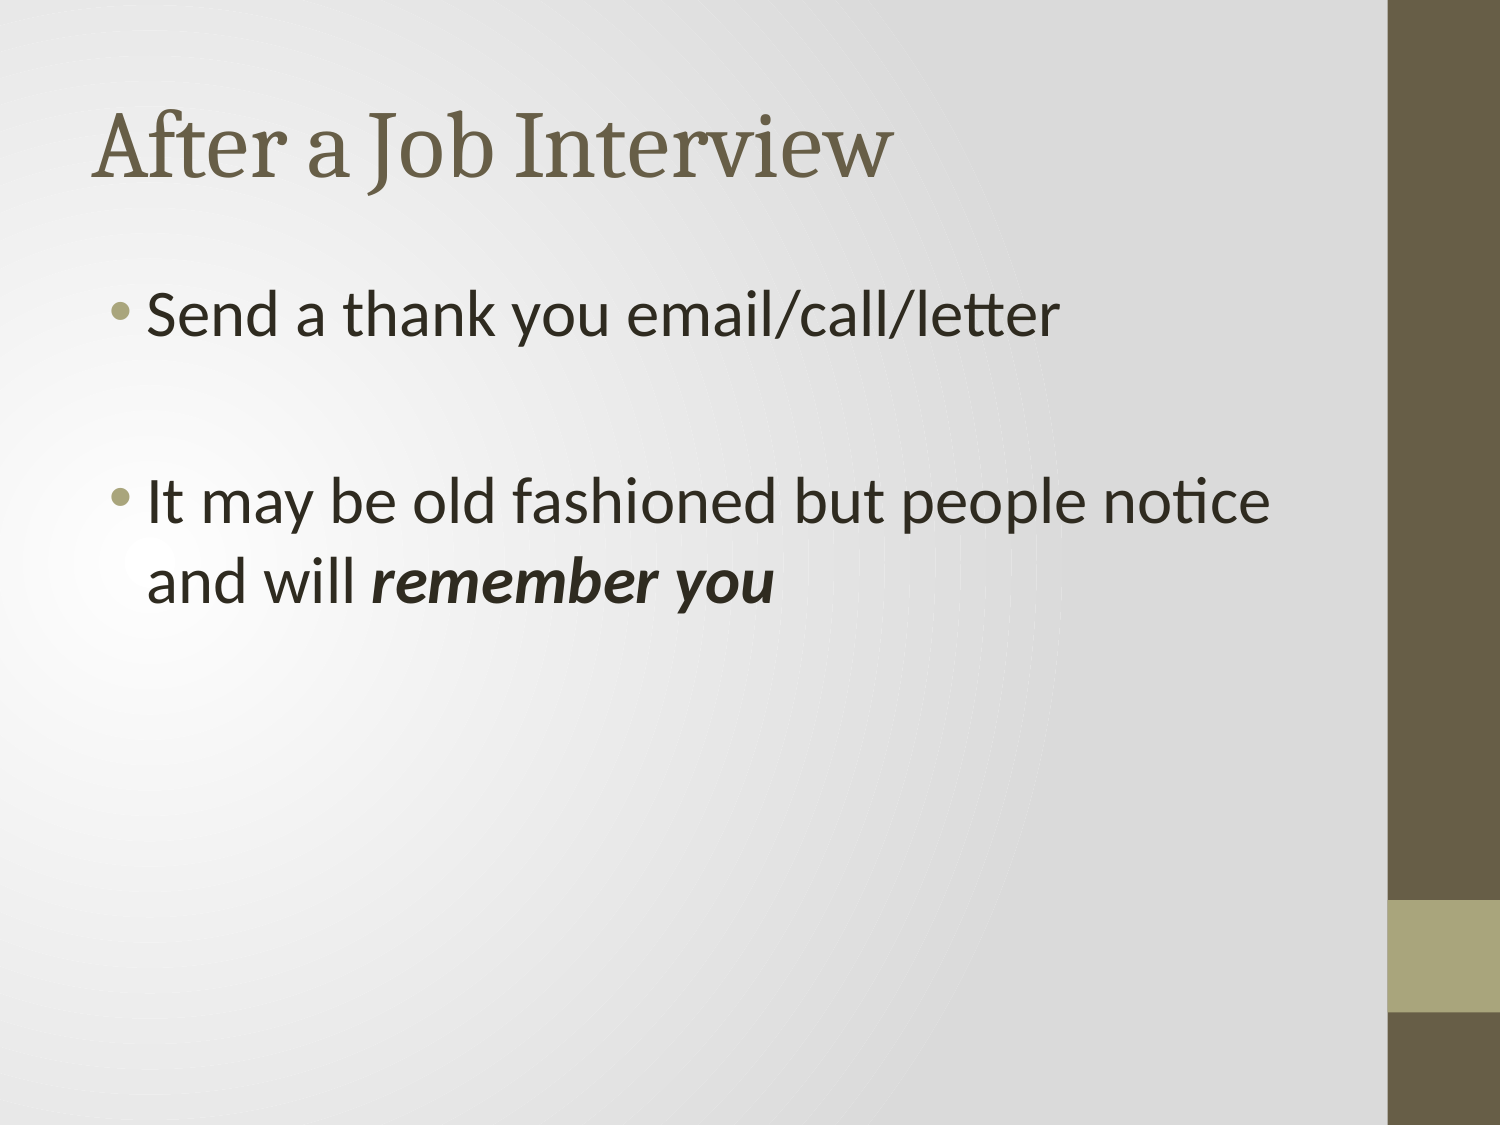

# After a Job Interview
Send a thank you email/call/letter

It may be old fashioned but people notice and will remember you